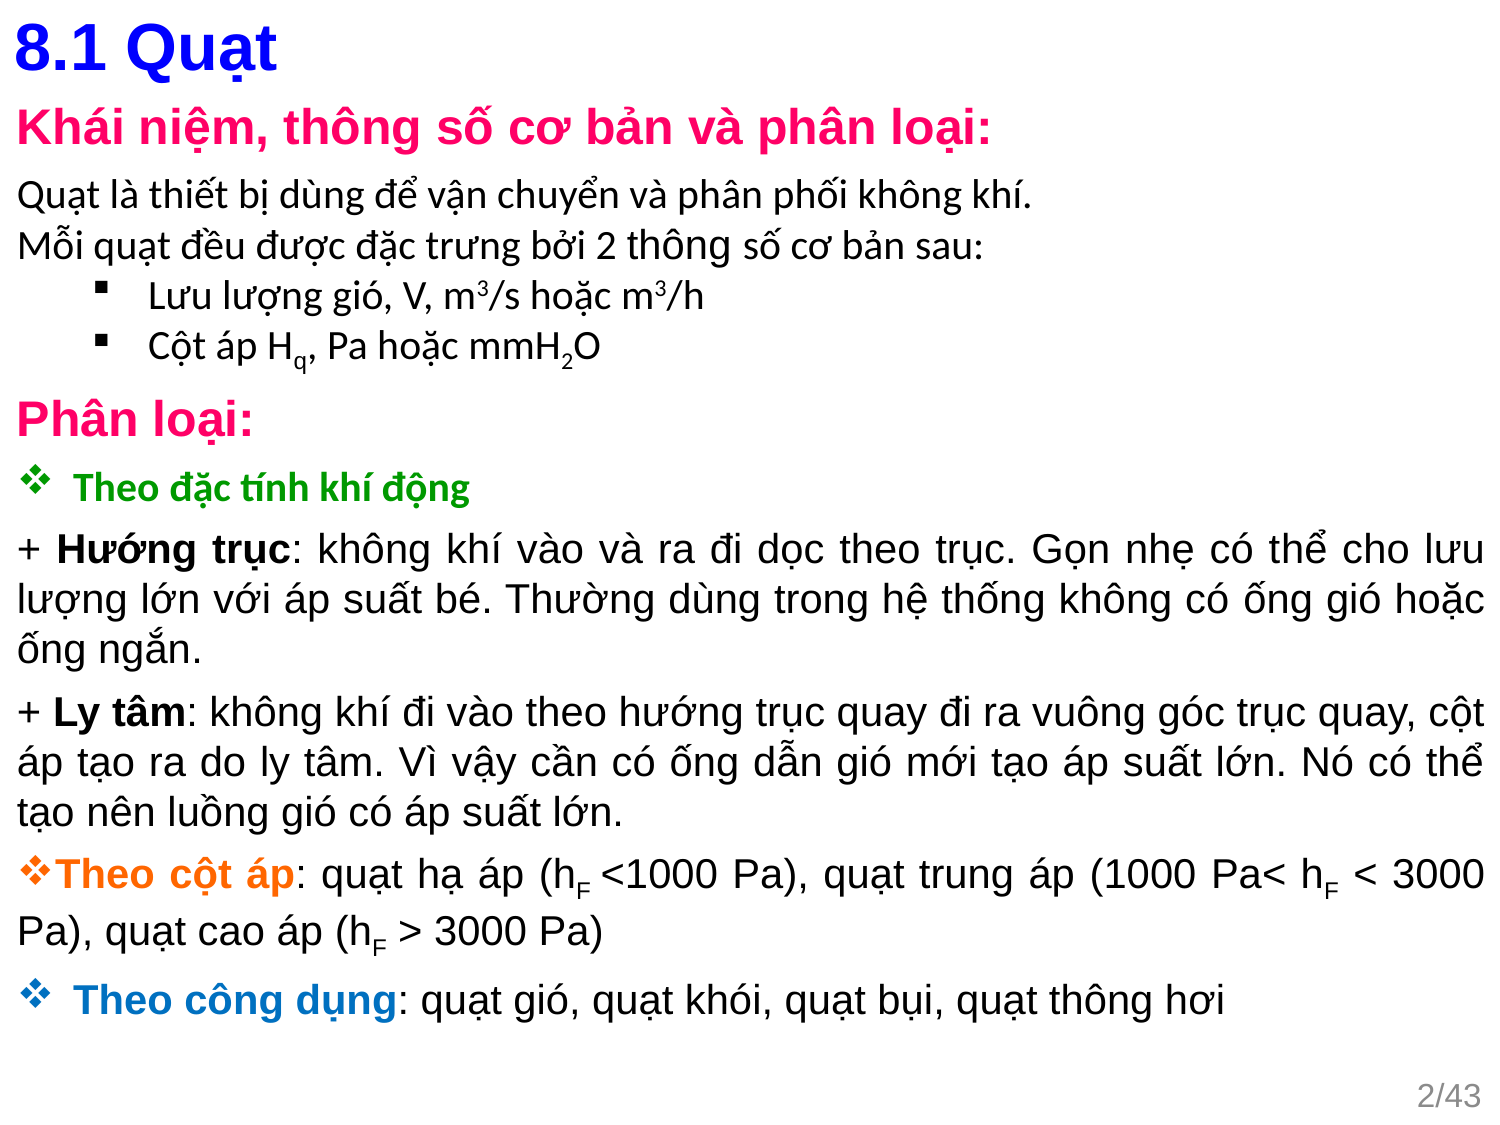

8.1 Quạt
Khái niệm, thông số cơ bản và phân loại:
Quạt là thiết bị dùng để vận chuyển và phân phối không khí.
Mỗi quạt đều được đặc trưng bởi 2 thông số cơ bản sau:
Lưu lượng gió, V, m3/s hoặc m3/h
Cột áp Hq, Pa hoặc mmH2O
Phân loại:
Theo đặc tính khí động
+ Hướng trục: không khí vào và ra đi dọc theo trục. Gọn nhẹ có thể cho lưu lượng lớn với áp suất bé. Thường dùng trong hệ thống không có ống gió hoặc ống ngắn.
+ Ly tâm: không khí đi vào theo hướng trục quay đi ra vuông góc trục quay, cột áp tạo ra do ly tâm. Vì vậy cần có ống dẫn gió mới tạo áp suất lớn. Nó có thể tạo nên luồng gió có áp suất lớn.
Theo cột áp: quạt hạ áp (hF <1000 Pa), quạt trung áp (1000 Pa< hF < 3000 Pa), quạt cao áp (hF > 3000 Pa)
Theo công dụng: quạt gió, quạt khói, quạt bụi, quạt thông hơi

2/43